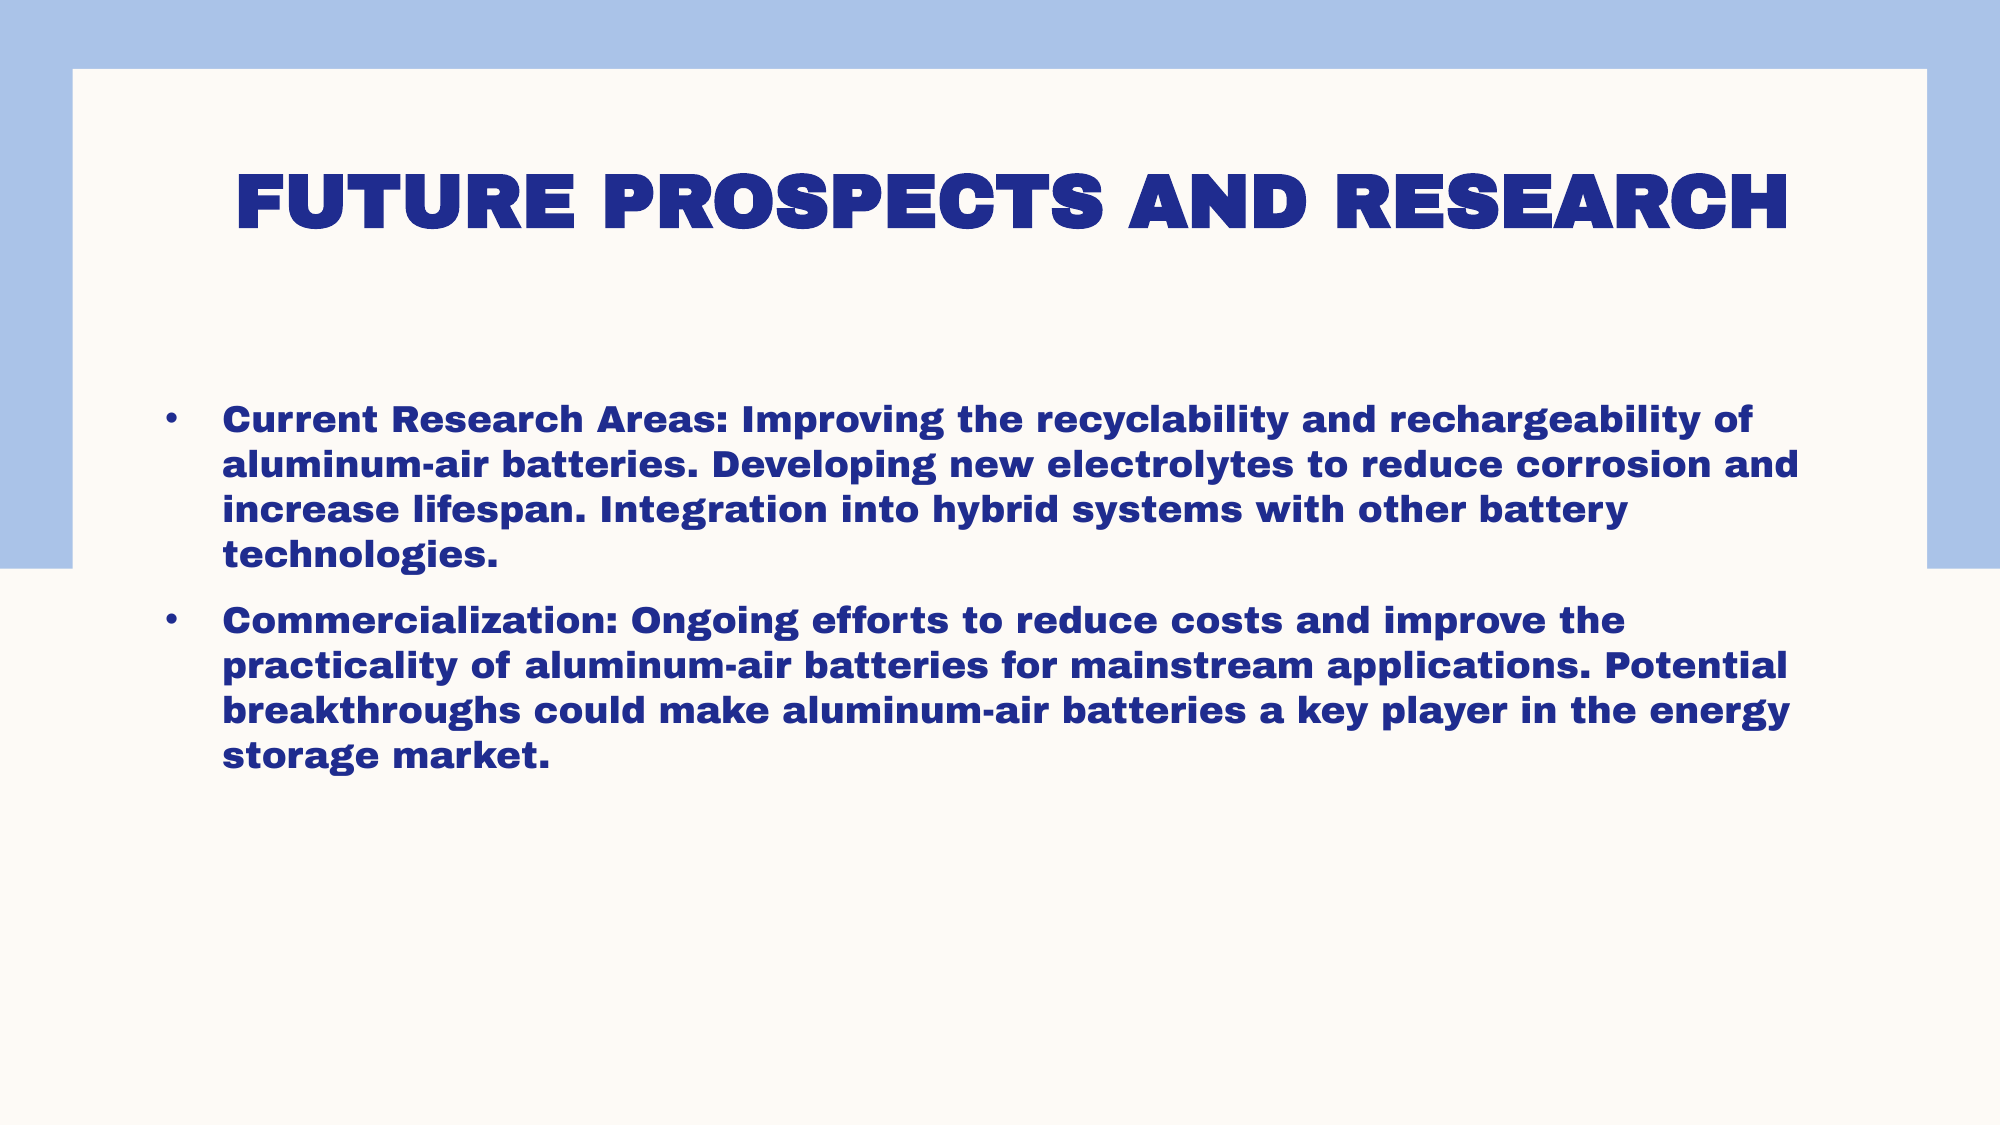

# Future Prospects and Research
Current Research Areas: Improving the recyclability and rechargeability of aluminum-air batteries. Developing new electrolytes to reduce corrosion and increase lifespan. Integration into hybrid systems with other battery technologies.
Commercialization: Ongoing efforts to reduce costs and improve the practicality of aluminum-air batteries for mainstream applications. Potential breakthroughs could make aluminum-air batteries a key player in the energy storage market.